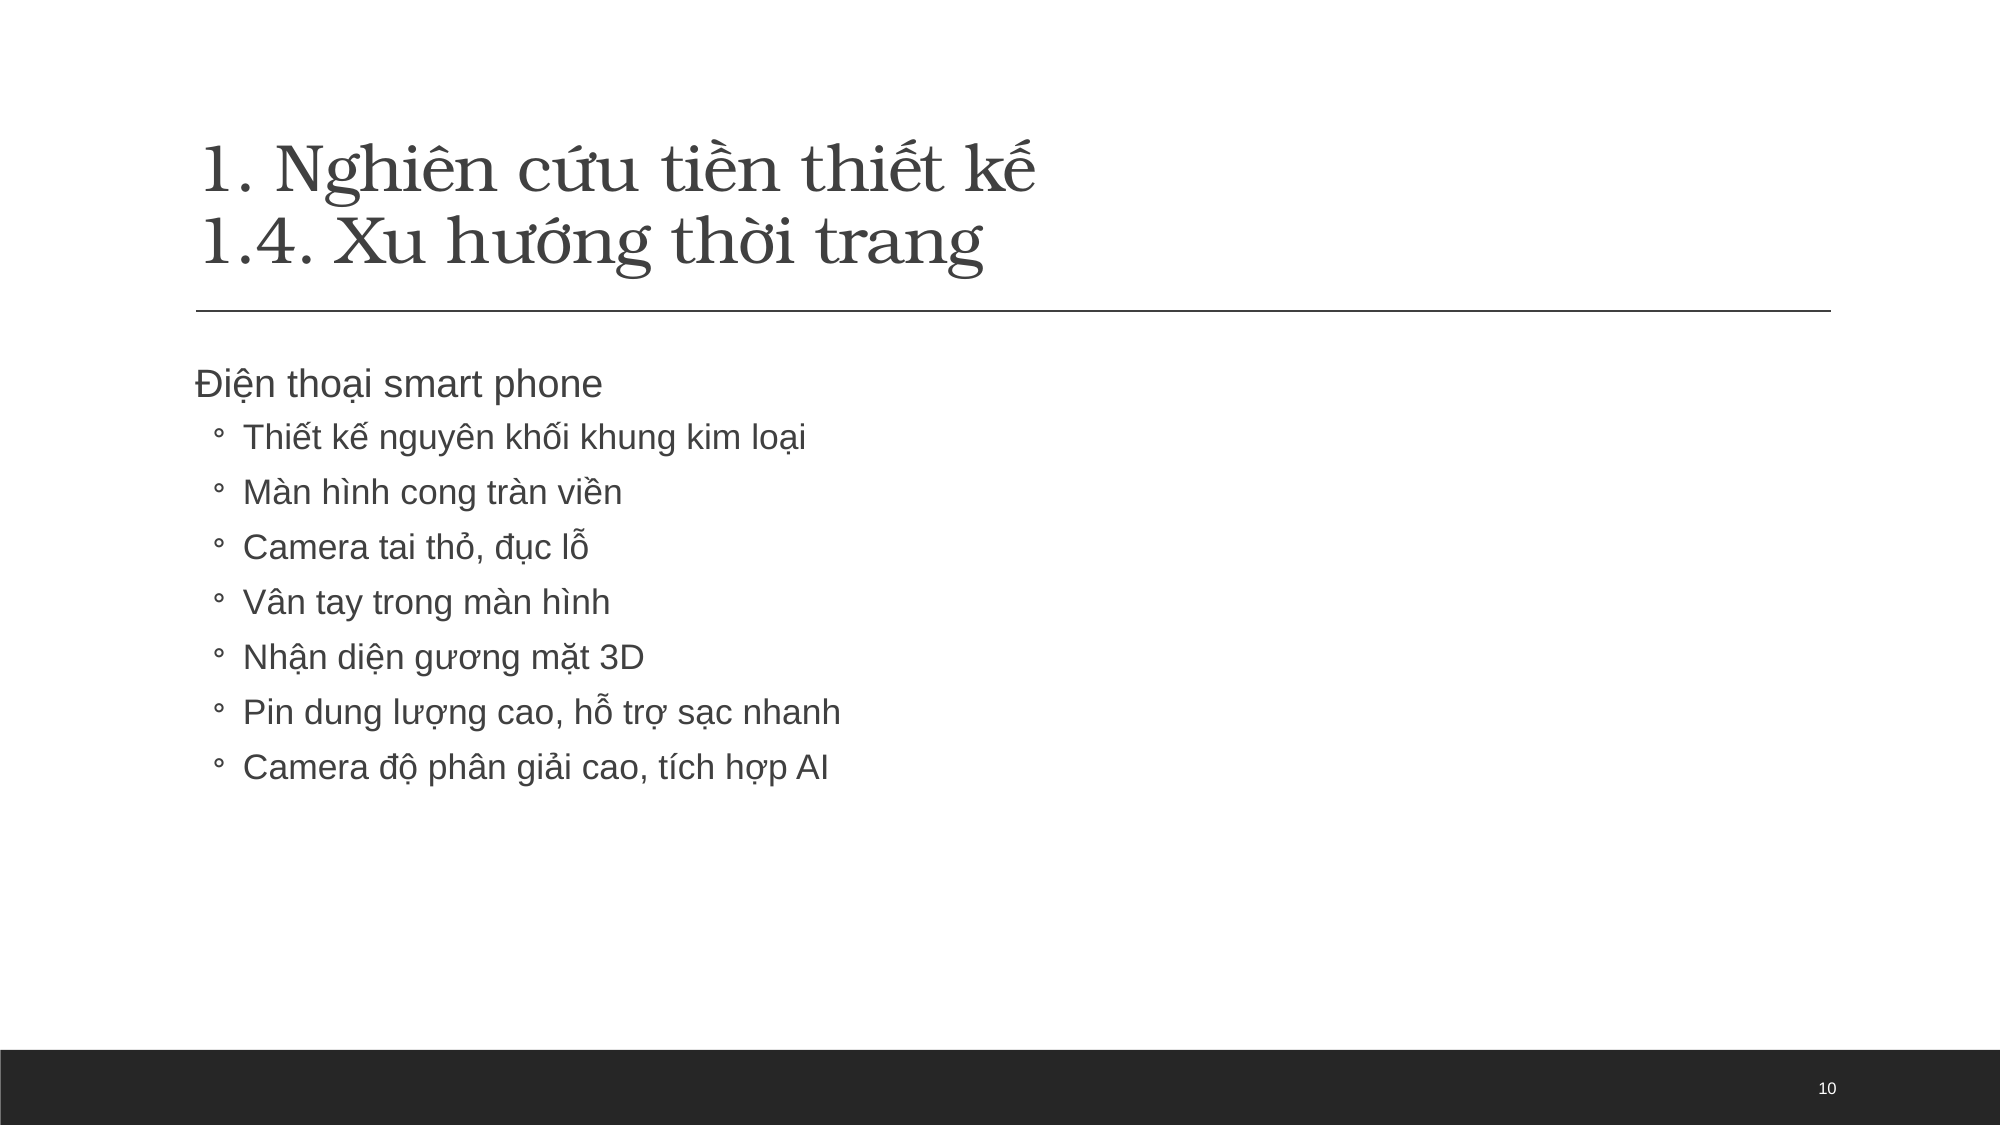

# 1. Nghiên cứu tiền thiết kế 1.4. Xu hướng thời trang
Điện thoại smart phone
Thiết kế nguyên khối khung kim loại
Màn hình cong tràn viền
Camera tai thỏ, đục lỗ
Vân tay trong màn hình
Nhận diện gương mặt 3D
Pin dung lượng cao, hỗ trợ sạc nhanh
Camera độ phân giải cao, tích hợp AI
10